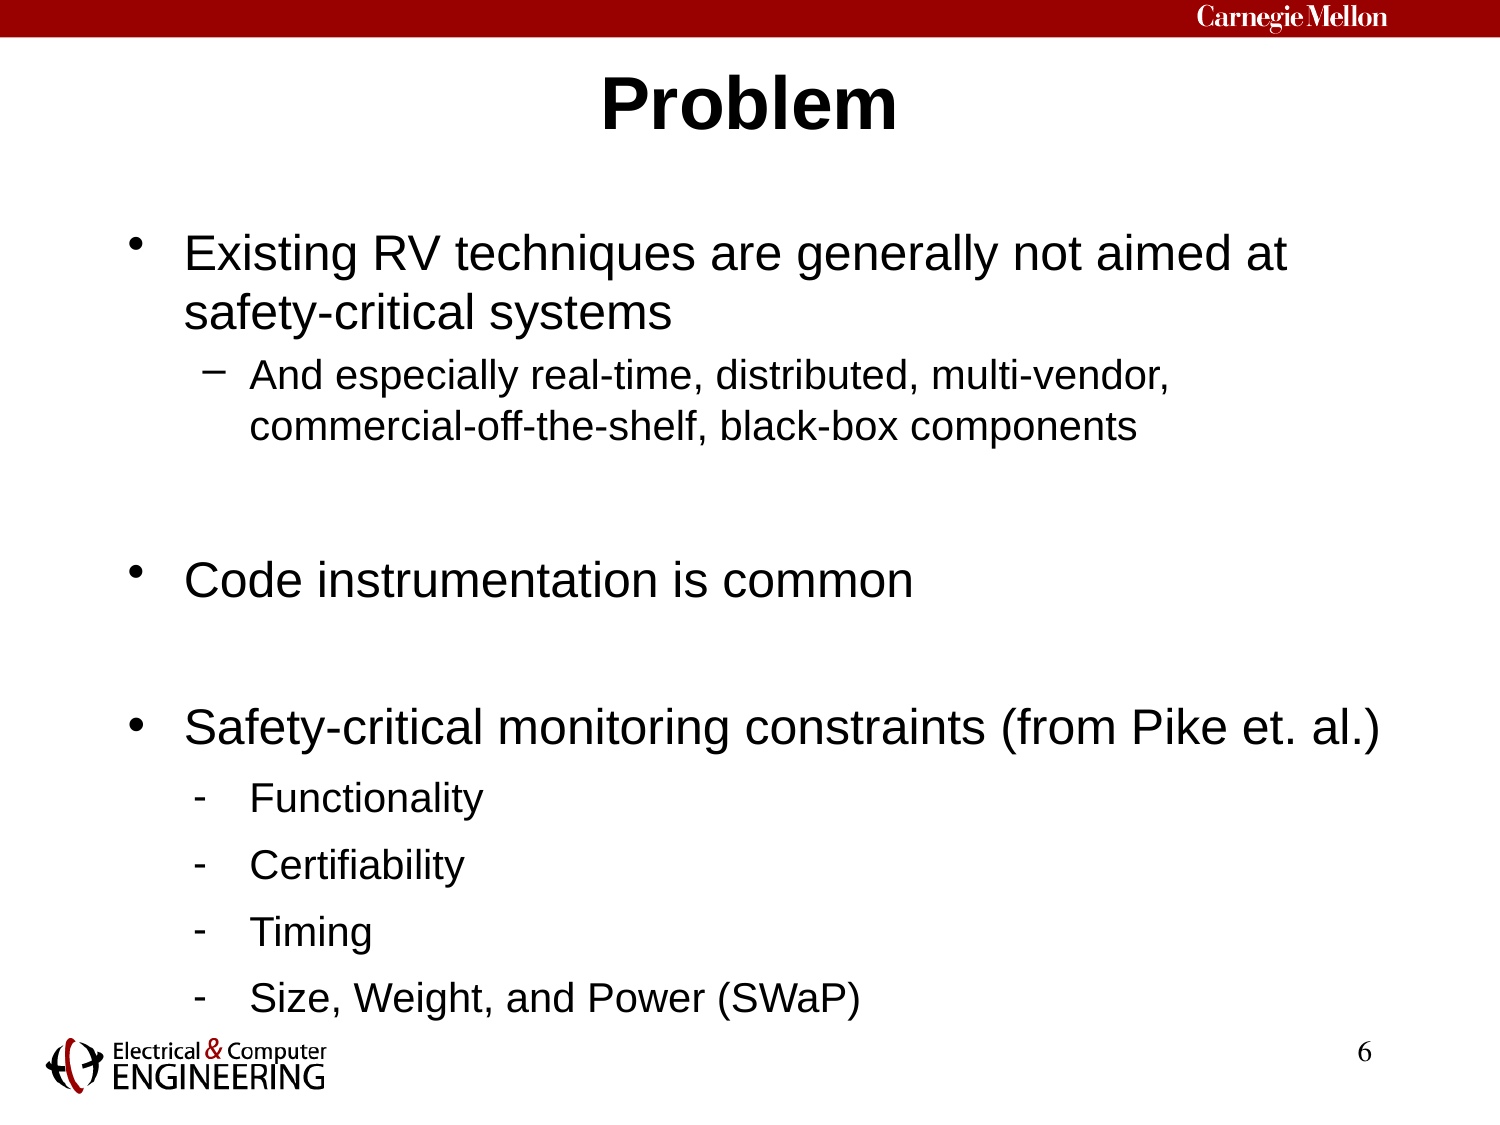

# Problem
Existing RV techniques are generally not aimed at safety-critical systems
And especially real-time, distributed, multi-vendor, commercial-off-the-shelf, black-box components

Code instrumentation is common

Safety-critical monitoring constraints (from Pike et. al.)
Functionality
Certifiability
Timing
Size, Weight, and Power (SWaP)
6